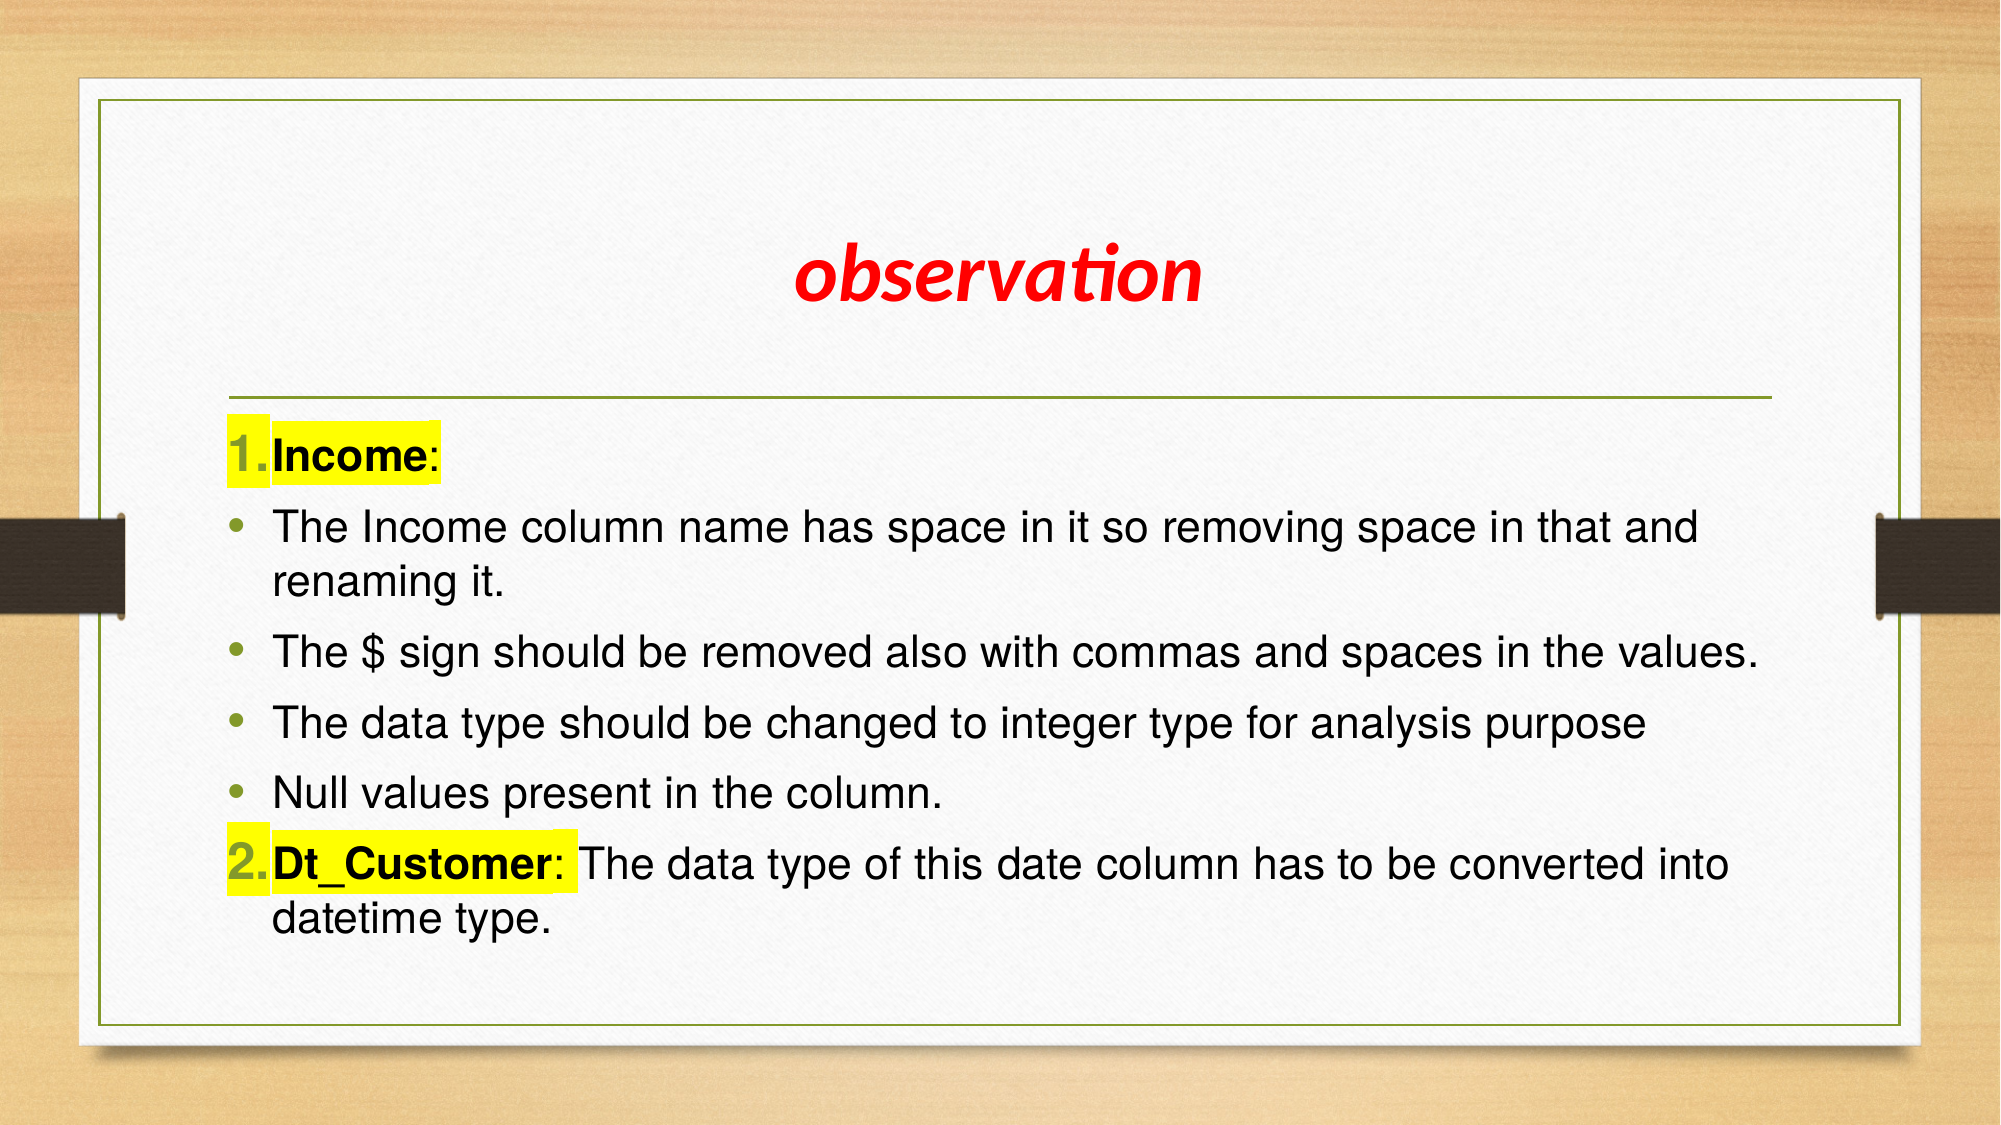

# observation
Income:
The Income column name has space in it so removing space in that and renaming it.
The $ sign should be removed also with commas and spaces in the values.
The data type should be changed to integer type for analysis purpose
Null values present in the column.
Dt_Customer: The data type of this date column has to be converted into datetime type.